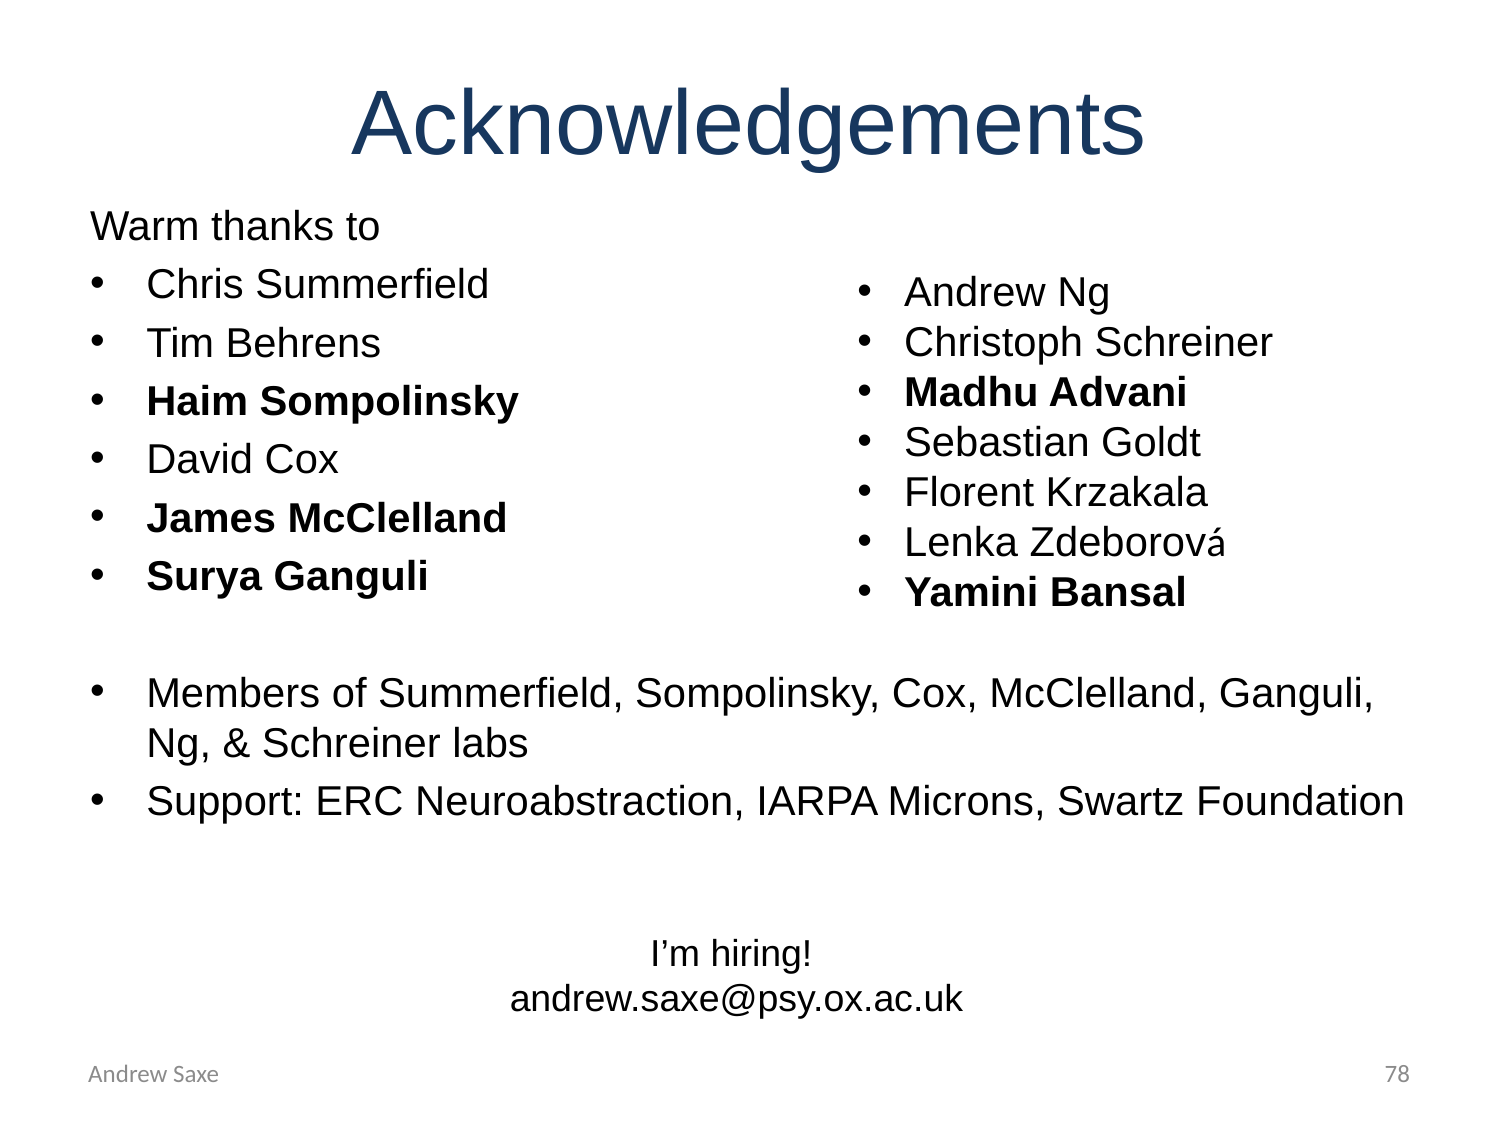

# Acknowledgements
Warm thanks to
Chris Summerfield
Tim Behrens
Haim Sompolinsky
David Cox
James McClelland
Surya Ganguli

Members of Summerfield, Sompolinsky, Cox, McClelland, Ganguli, Ng, & Schreiner labs
Support: ERC Neuroabstraction, IARPA Microns, Swartz Foundation

Andrew Ng
Christoph Schreiner
Madhu Advani
Sebastian Goldt
Florent Krzakala
Lenka Zdeborová
Yamini Bansal

I’m hiring!
andrew.saxe@psy.ox.ac.uk
Andrew Saxe
78